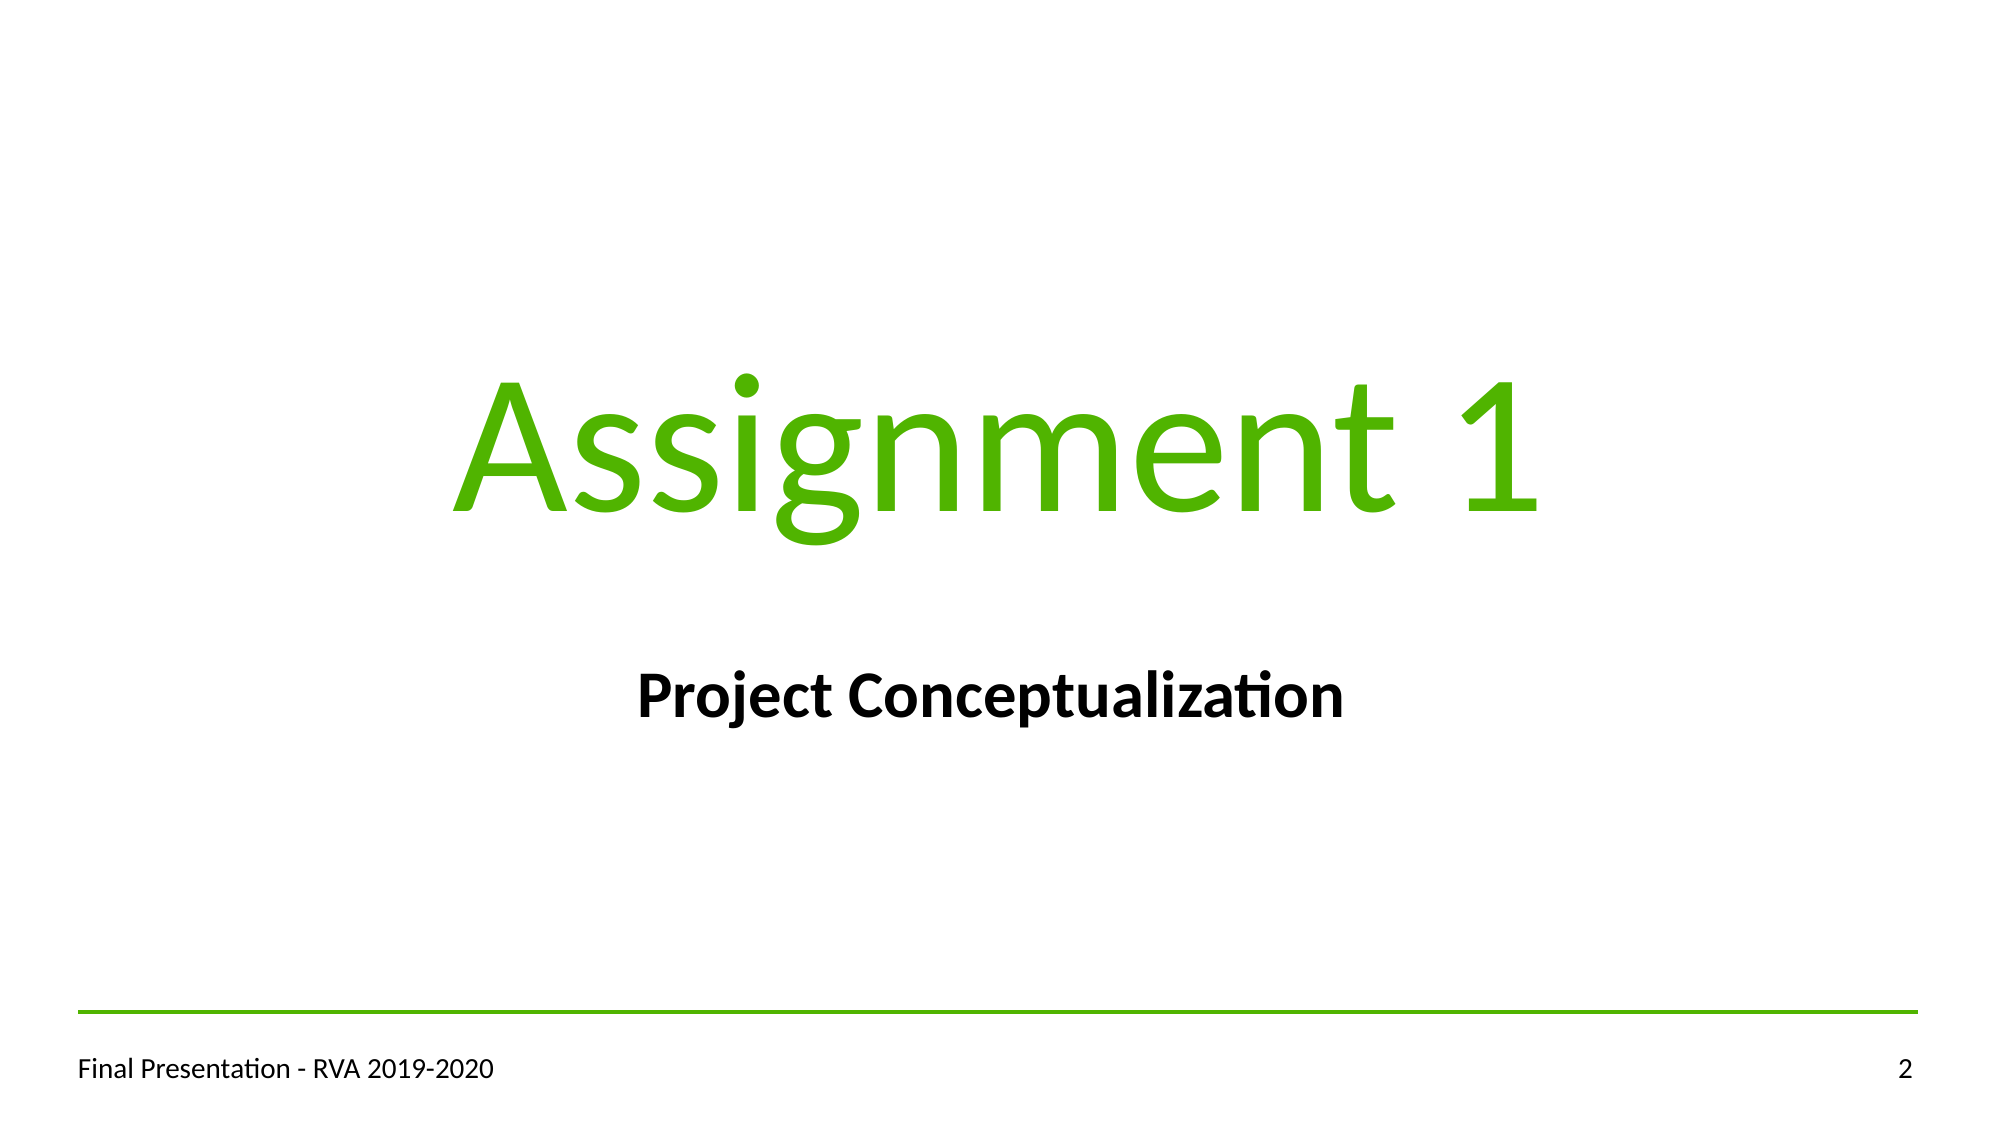

Assignment 1
Project Conceptualization
Final Presentation - RVA 2019-2020
2